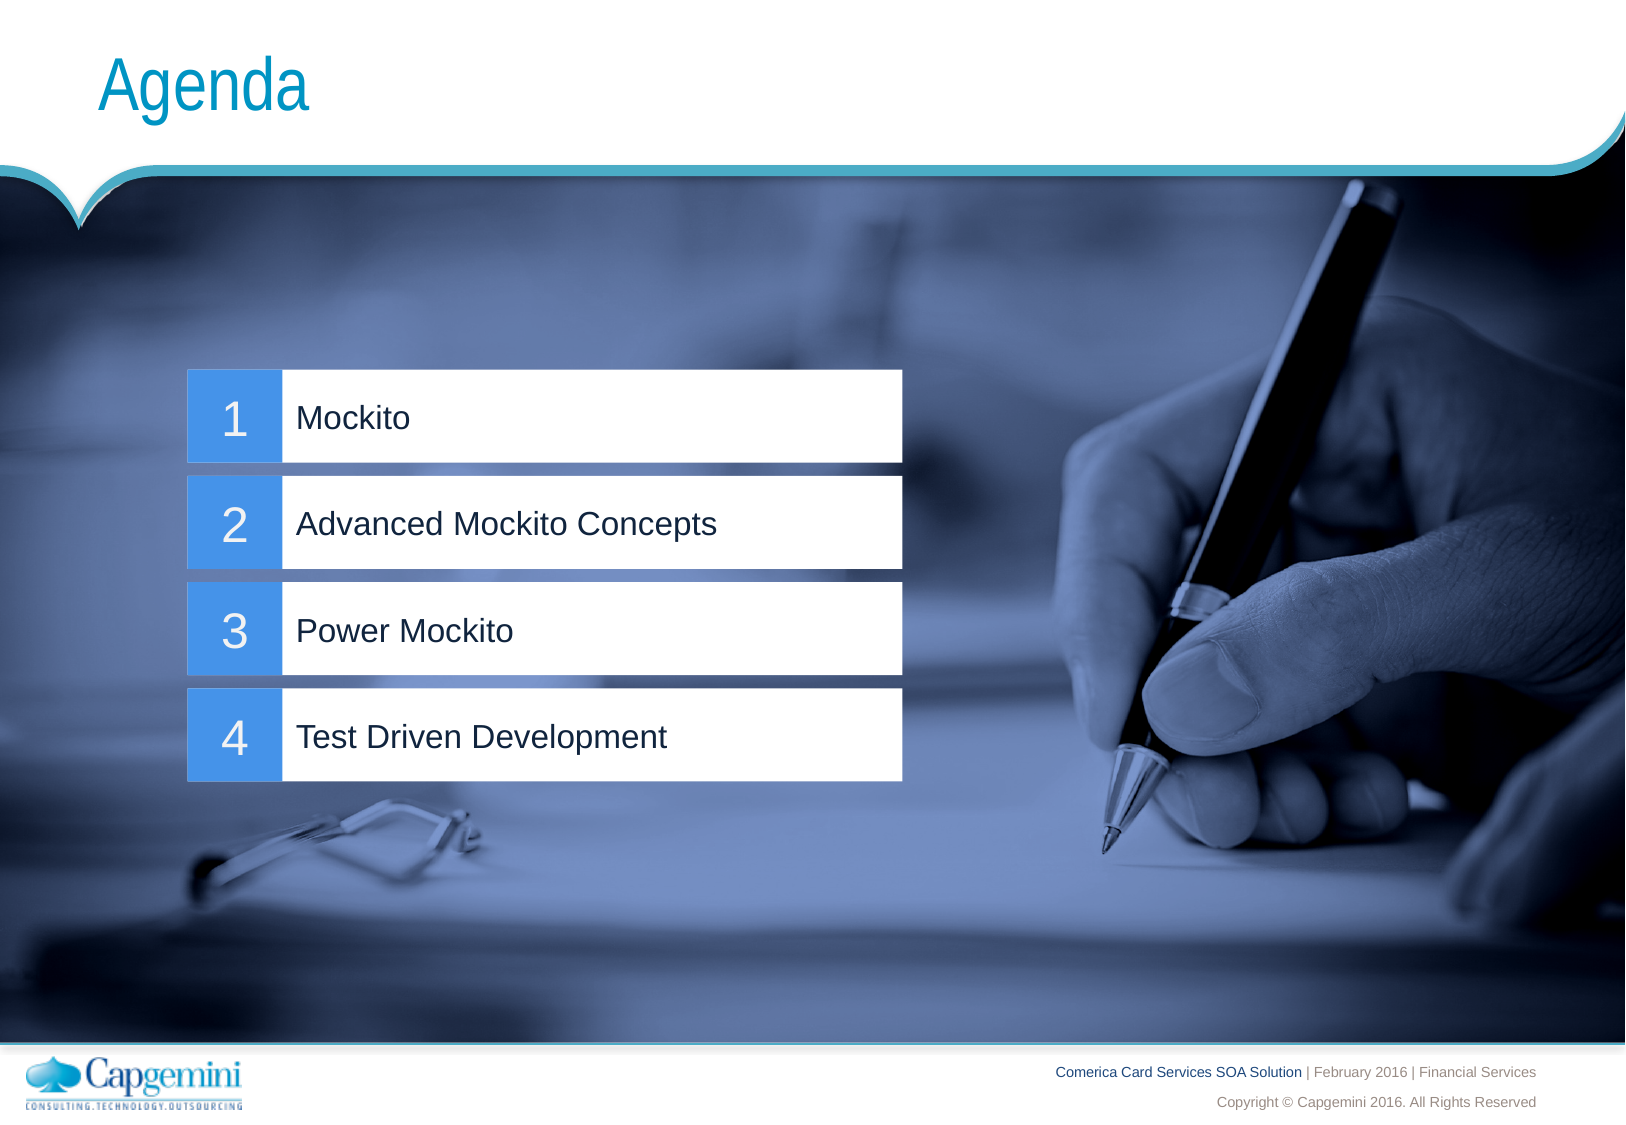

# Agenda
Mockito
1
Advanced Mockito Concepts
2

Power Mockito

3
Test Driven Development
4